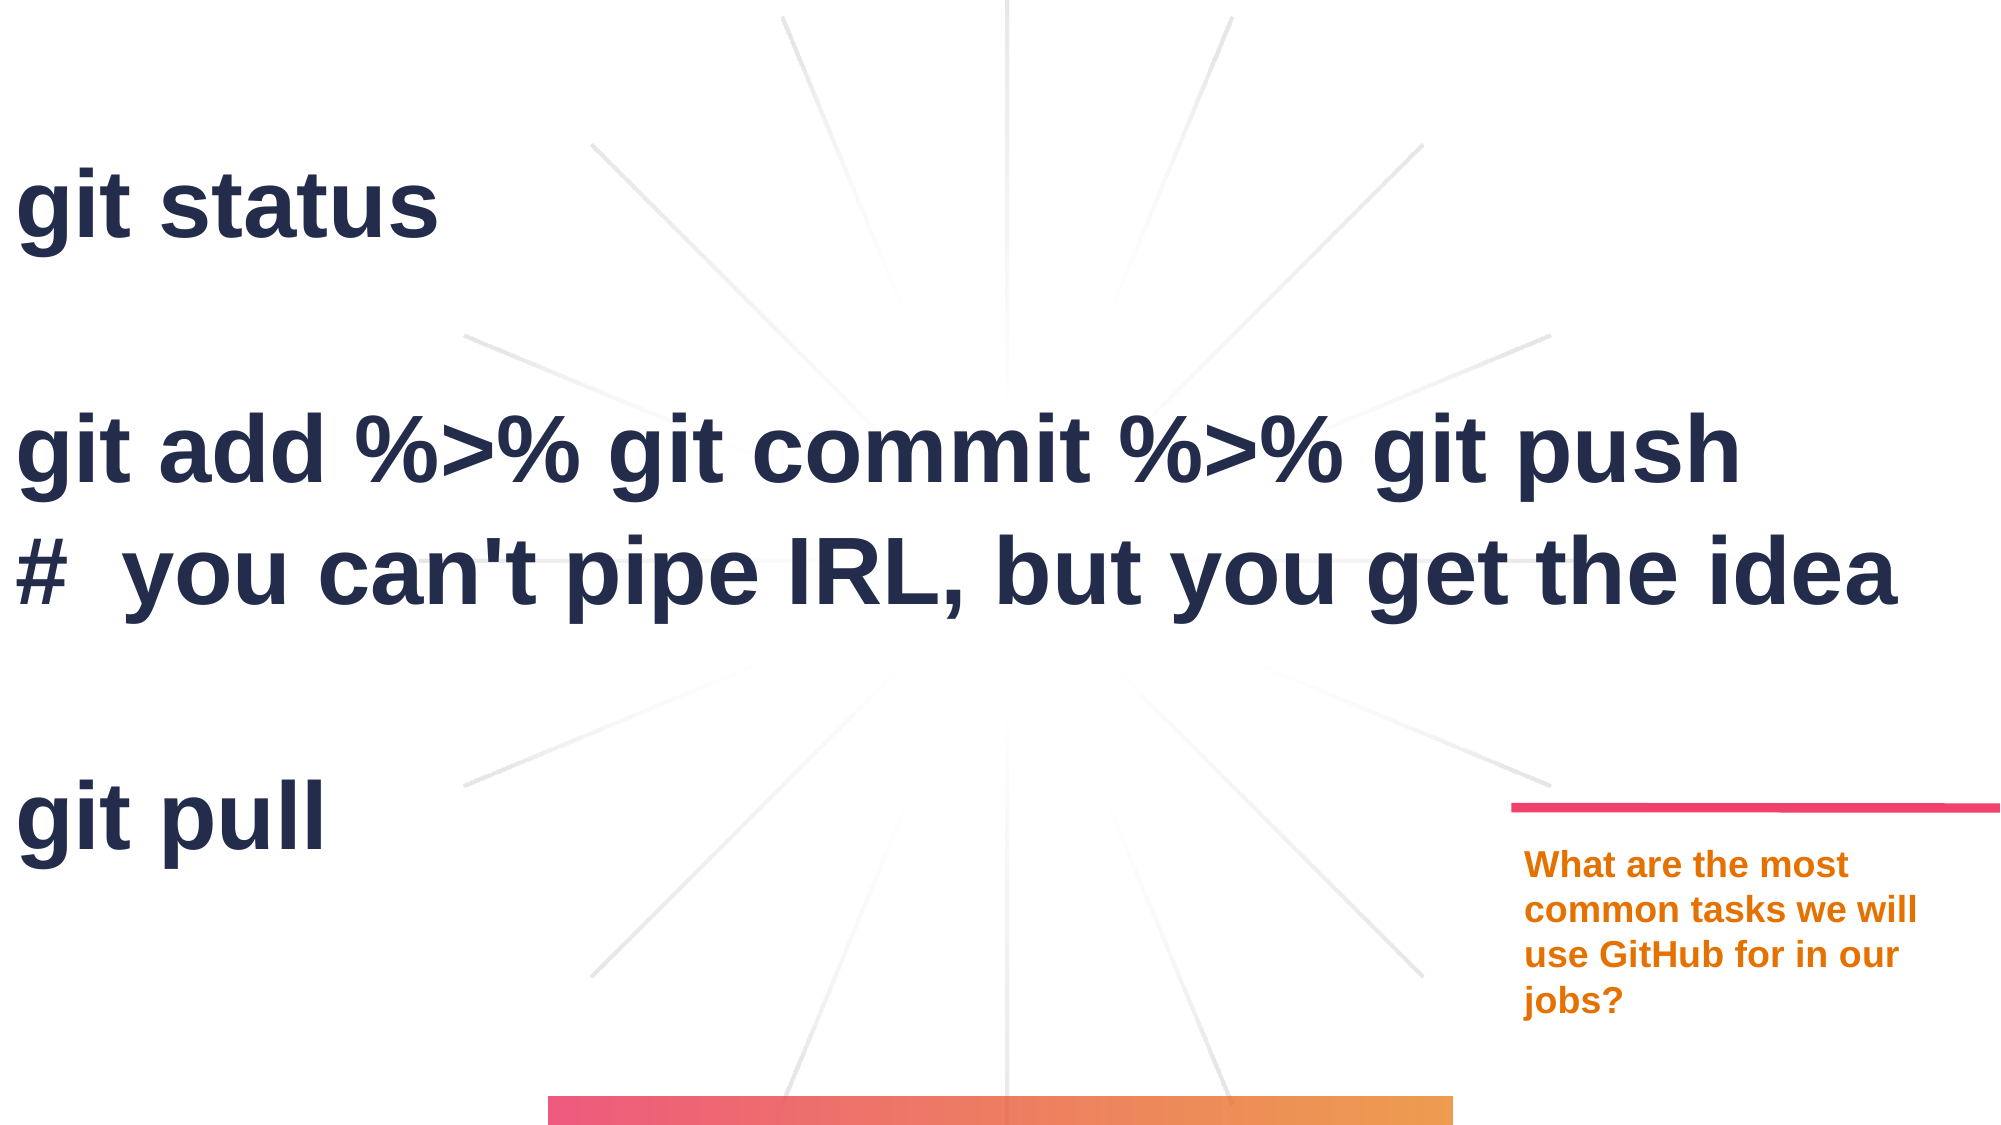

# git status git add %>% git commit %>% git push #  you can't pipe IRL, but you get the idea git pull
What are the most common tasks we will use GitHub for in our jobs?